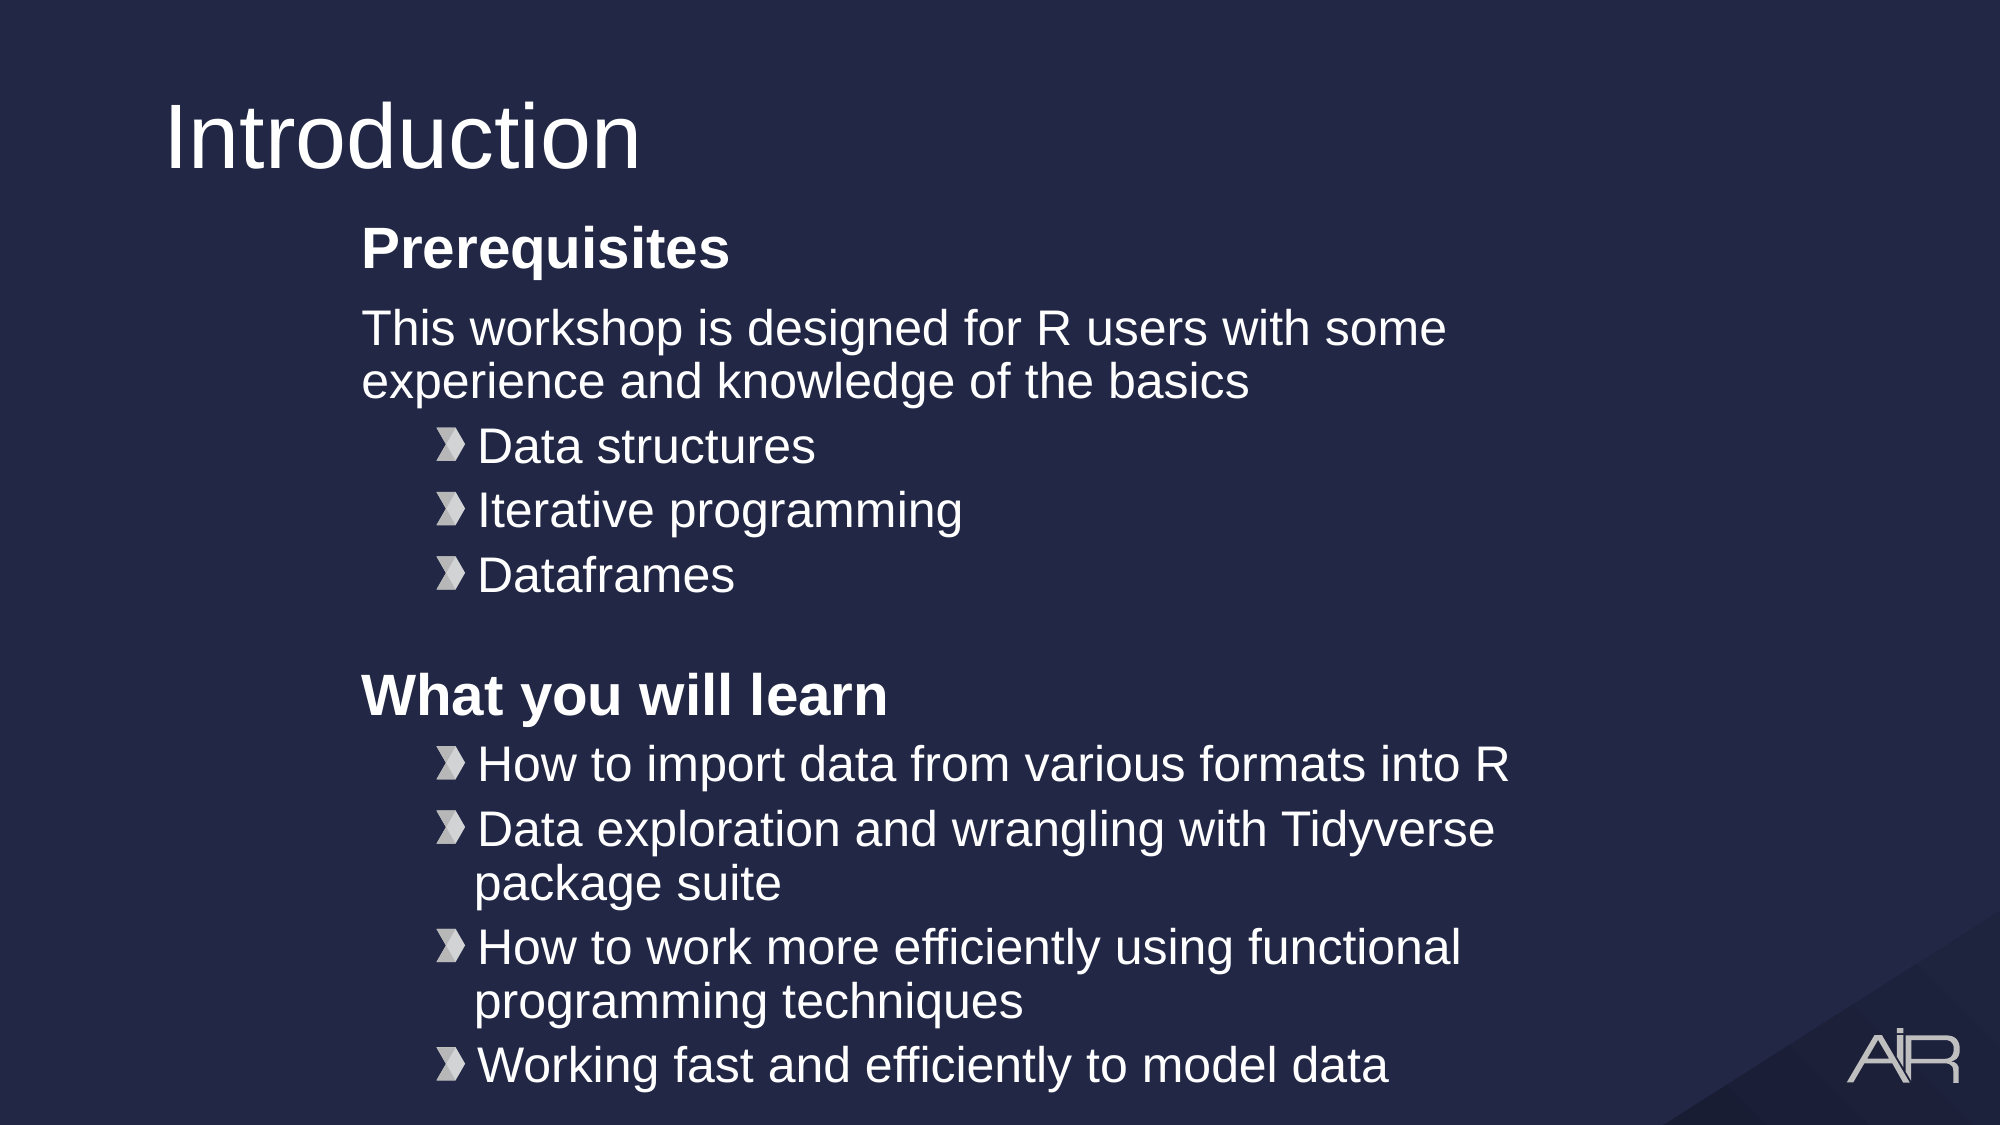

# Introduction
Prerequisites
This workshop is designed for R users with some experience and knowledge of the basics
Data structures
Iterative programming
Dataframes
What you will learn
How to import data from various formats into R
Data exploration and wrangling with Tidyverse package suite
How to work more efficiently using functional programming techniques
Working fast and efficiently to model data